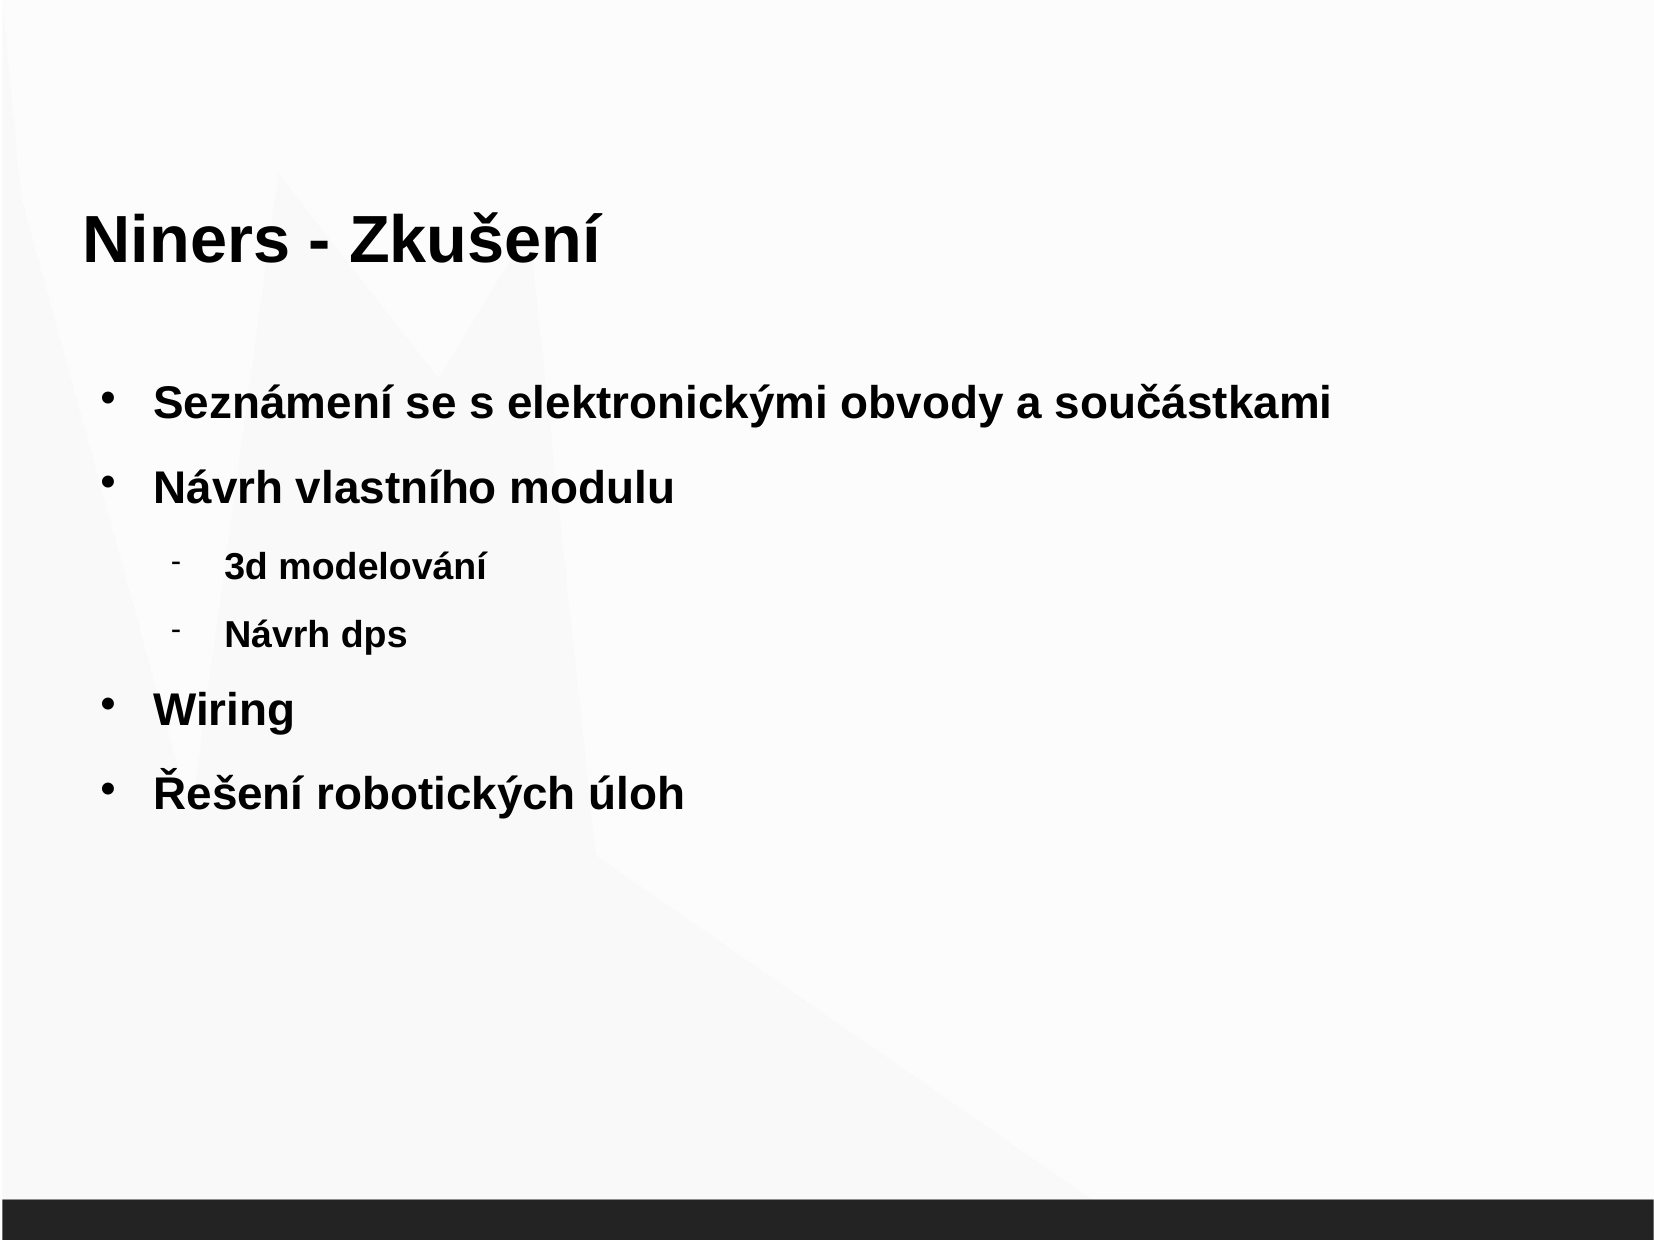

Niners - Zkušení
Seznámení se s elektronickými obvody a součástkami
Návrh vlastního modulu
3d modelování
Návrh dps
Wiring
Řešení robotických úloh